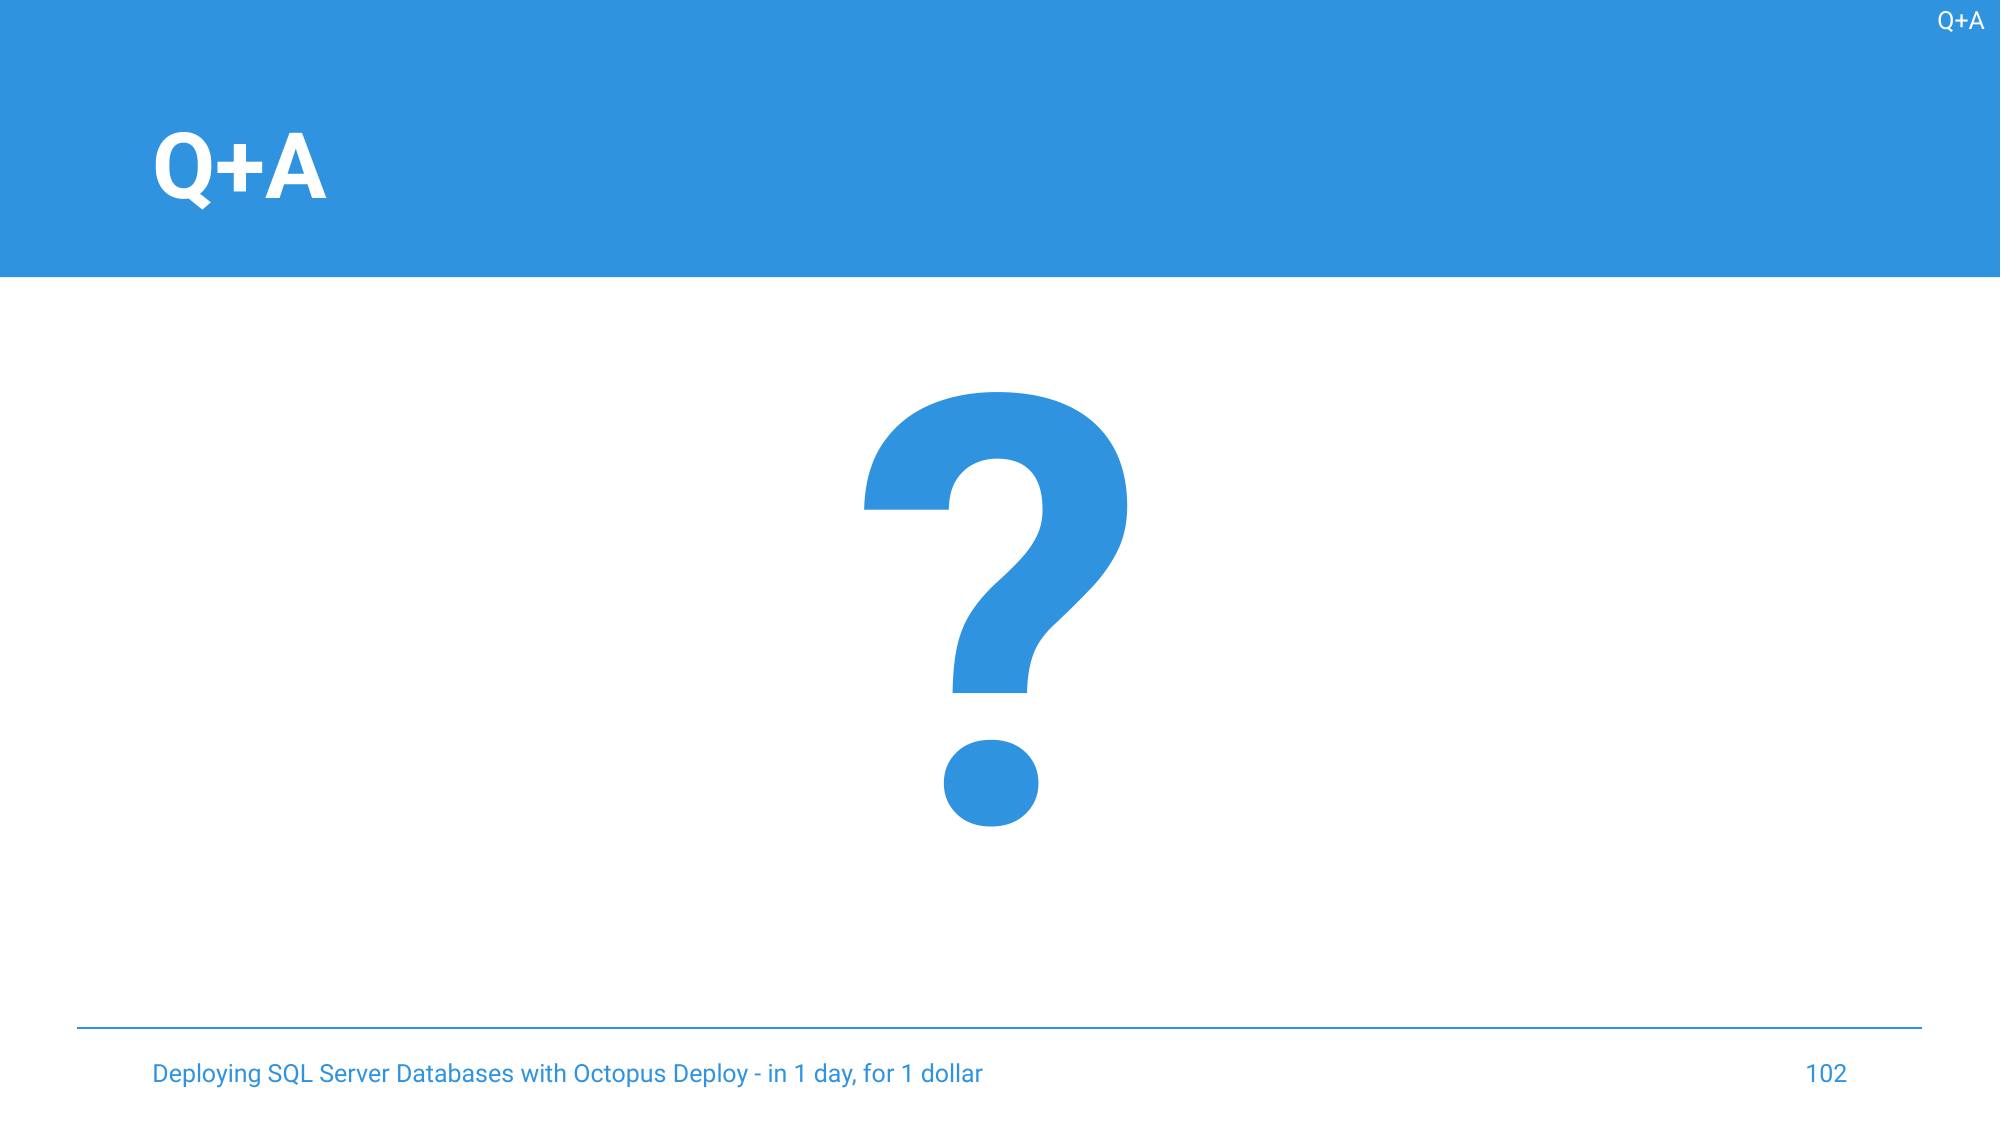

Q+A
# Q+A
?

Deploying SQL Server Databases with Octopus Deploy - in 1 day, for 1 dollar
102